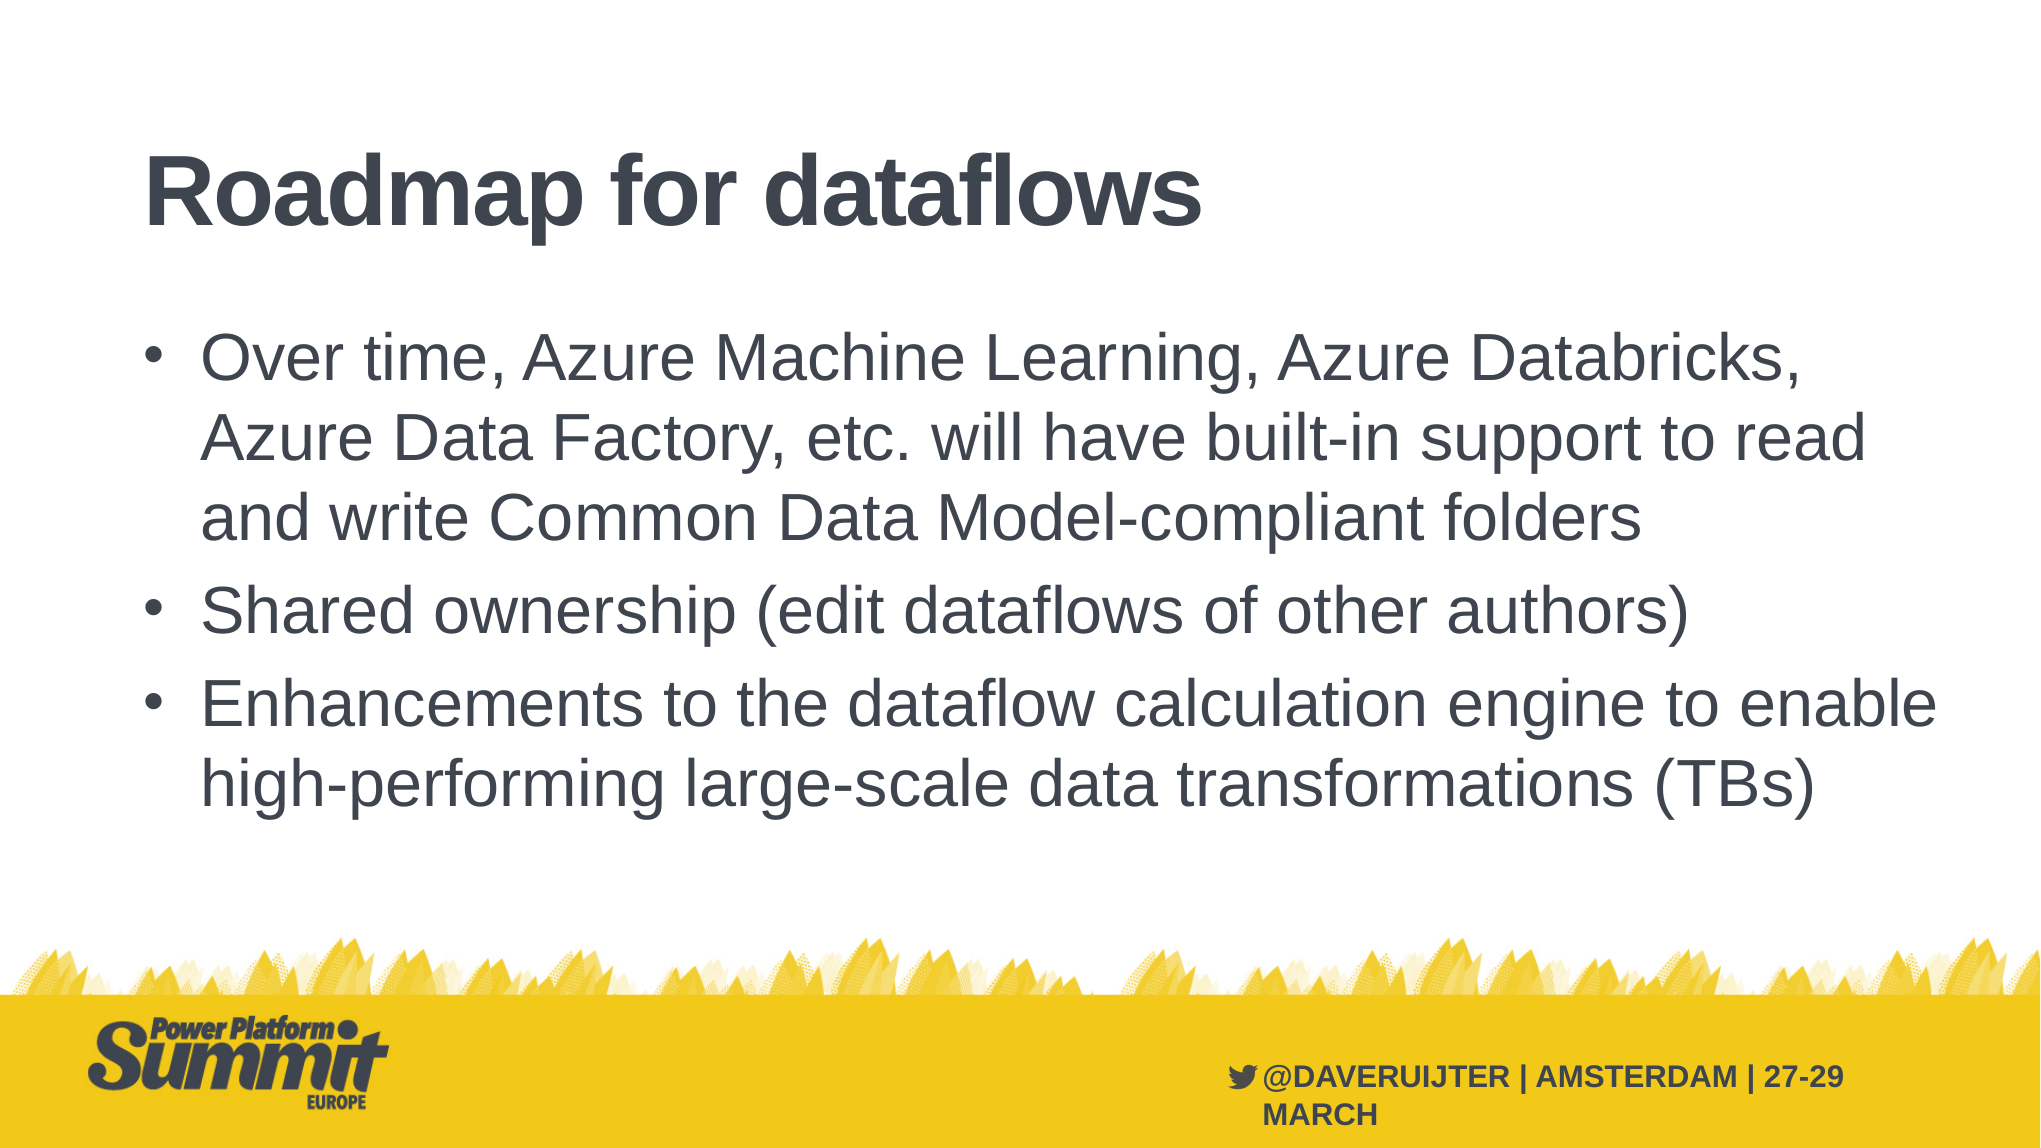

# Roadmap for dataflows
Over time, Azure Machine Learning, Azure Databricks, Azure Data Factory, etc. will have built-in support to read and write Common Data Model-compliant folders
Shared ownership (edit dataflows of other authors)
Enhancements to the dataflow calculation engine to enable high-performing large-scale data transformations (TBs)